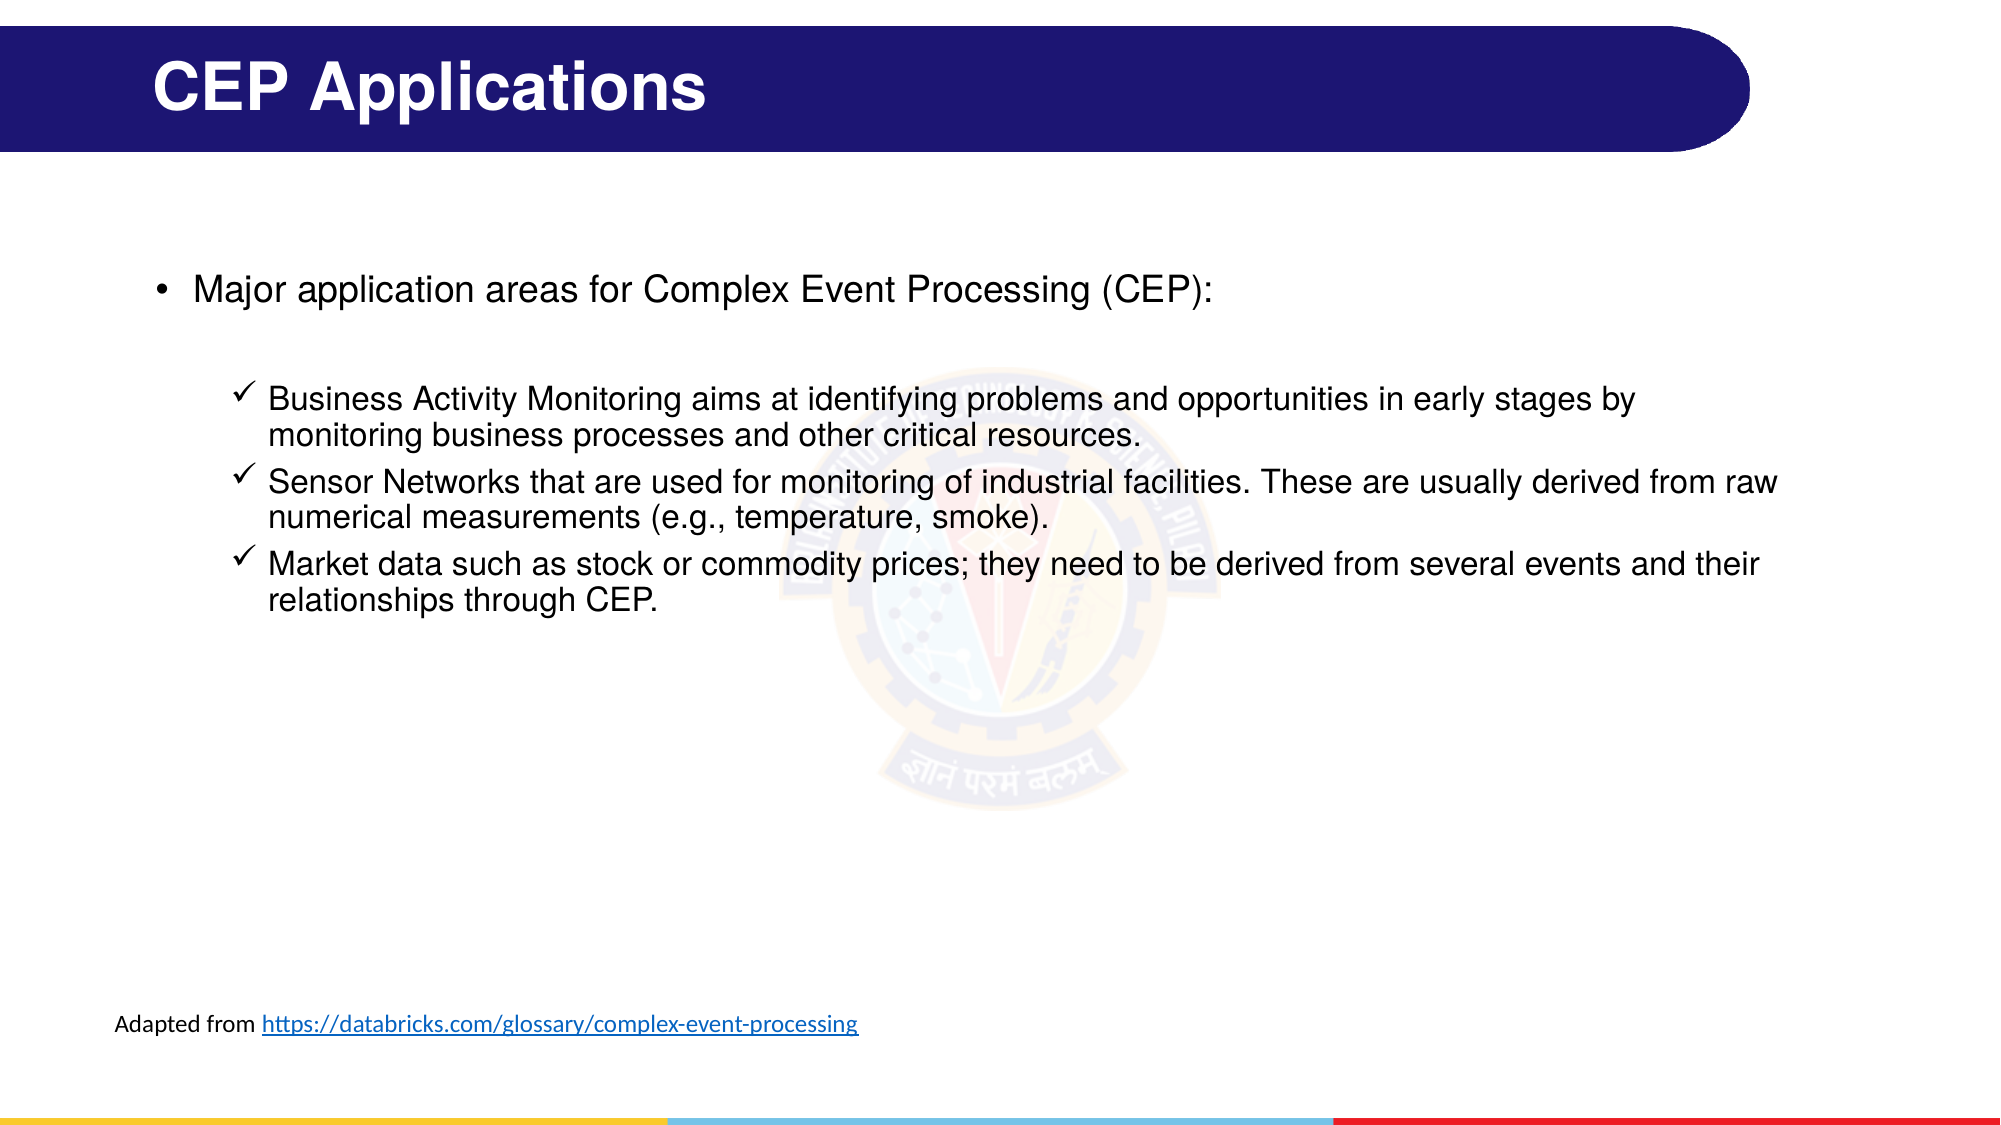

# CEP Applications

Major application areas for Complex Event Processing (CEP):

Business Activity Monitoring aims at identifying problems and opportunities in early stages by monitoring business processes and other critical resources.
Sensor Networks that are used for monitoring of industrial facilities. These are usually derived from raw numerical measurements (e.g., temperature, smoke).
Market data such as stock or commodity prices; they need to be derived from several events and their relationships through CEP.
Adapted from https://databricks.com/glossary/complex-event-processing